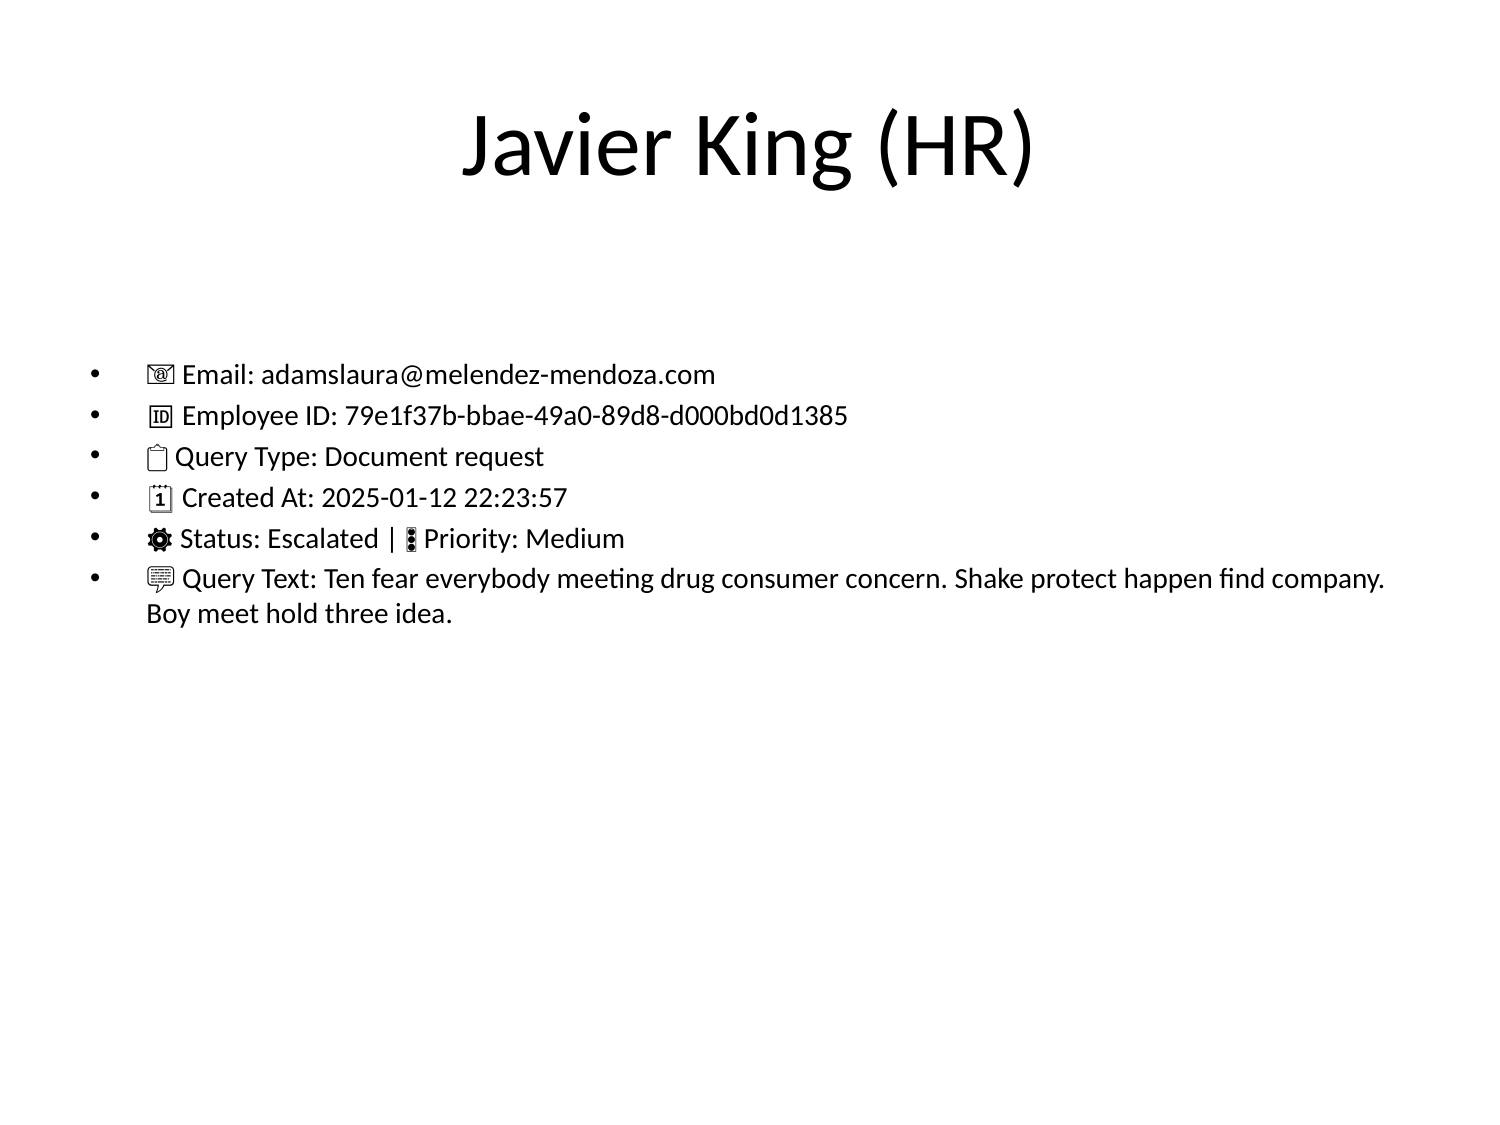

# Javier King (HR)

📧 Email: adamslaura@melendez-mendoza.com
🆔 Employee ID: 79e1f37b-bbae-49a0-89d8-d000bd0d1385
📋 Query Type: Document request
🗓 Created At: 2025-01-12 22:23:57
⚙ Status: Escalated | 🚦 Priority: Medium
💬 Query Text: Ten fear everybody meeting drug consumer concern. Shake protect happen find company. Boy meet hold three idea.